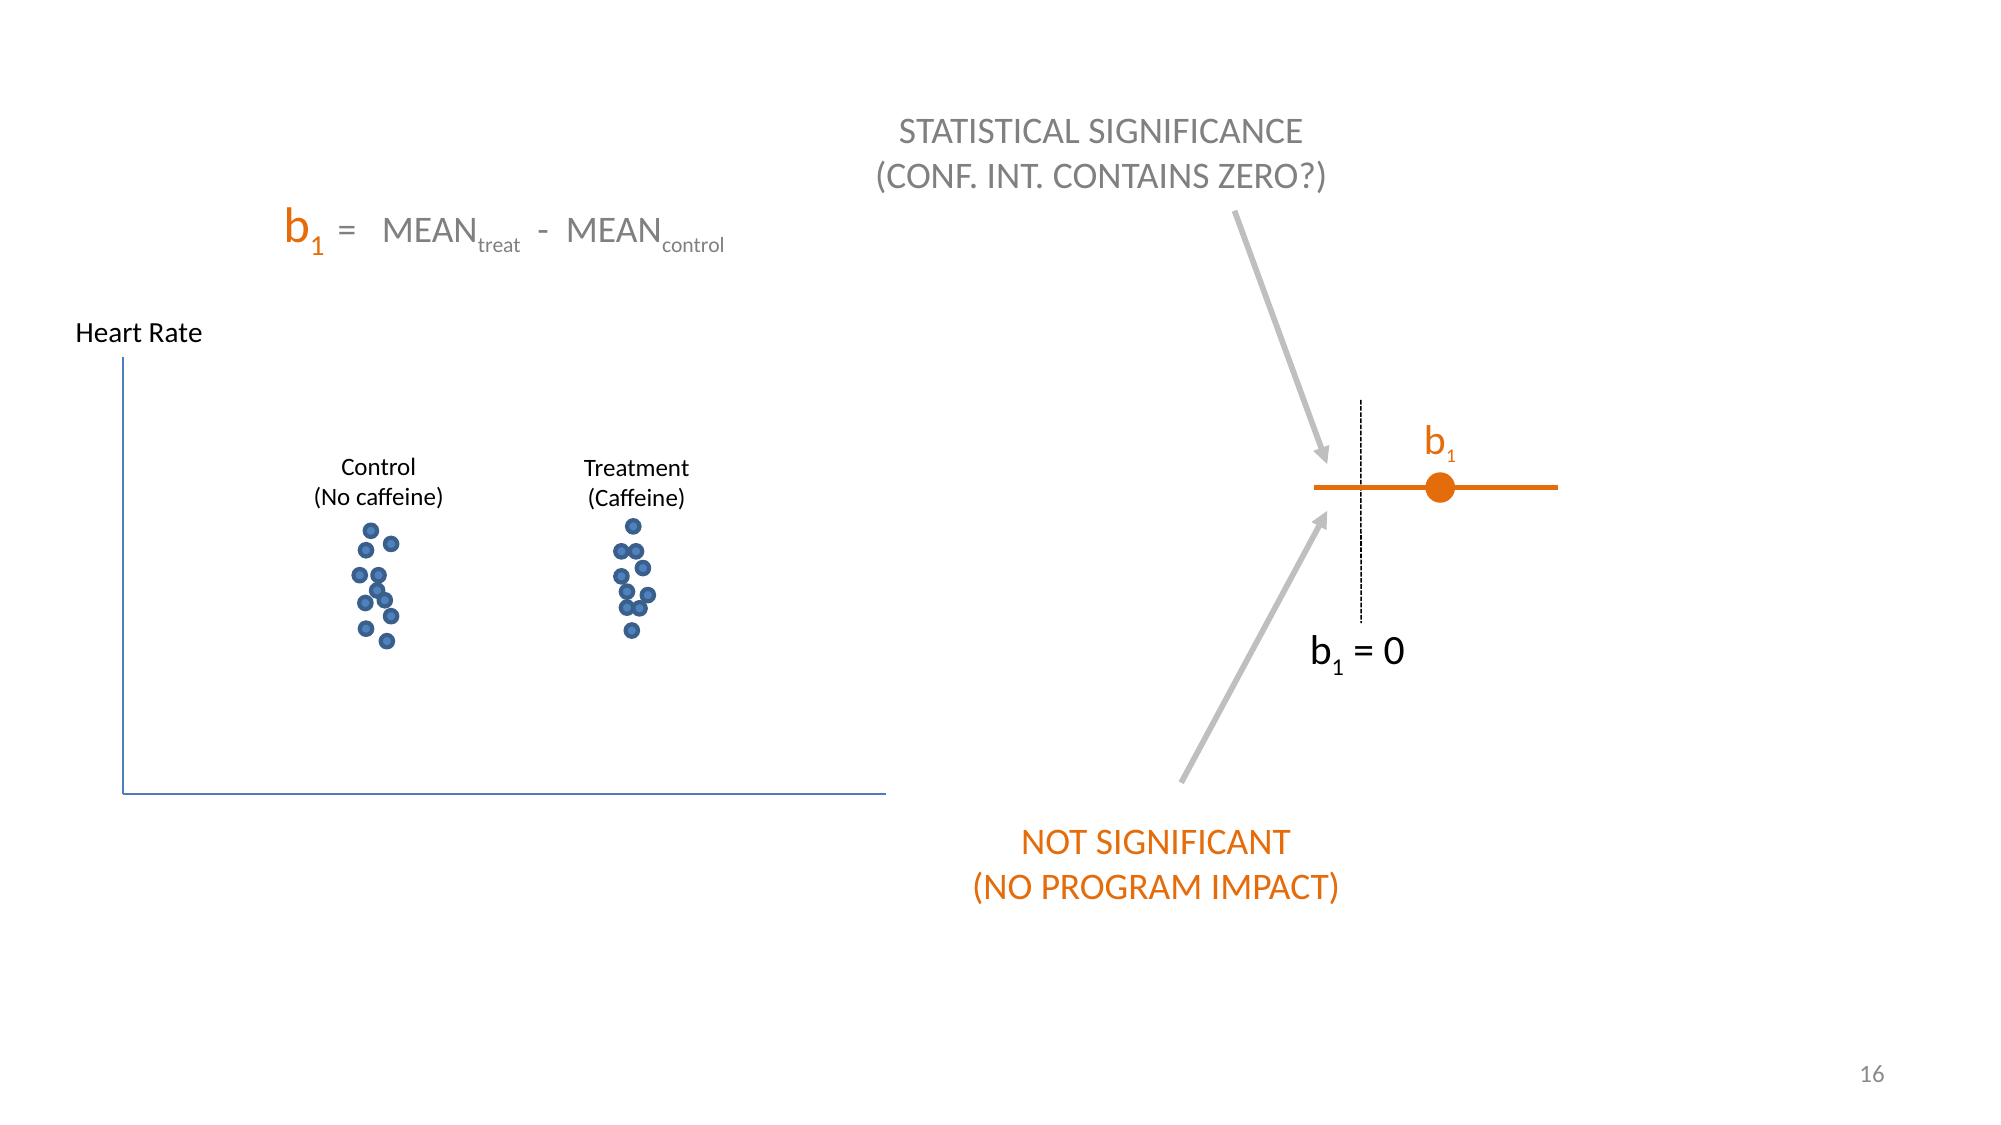

STATISTICAL SIGNIFICANCE
(CONF. INT. CONTAINS ZERO?)
b1  =   MEANtreat  -  MEANcontrol
Heart Rate
b1
Control
(No caffeine)
Treatment
(Caffeine)

b1 = 0

NOT SIGNIFICANT
(NO PROGRAM IMPACT)
16